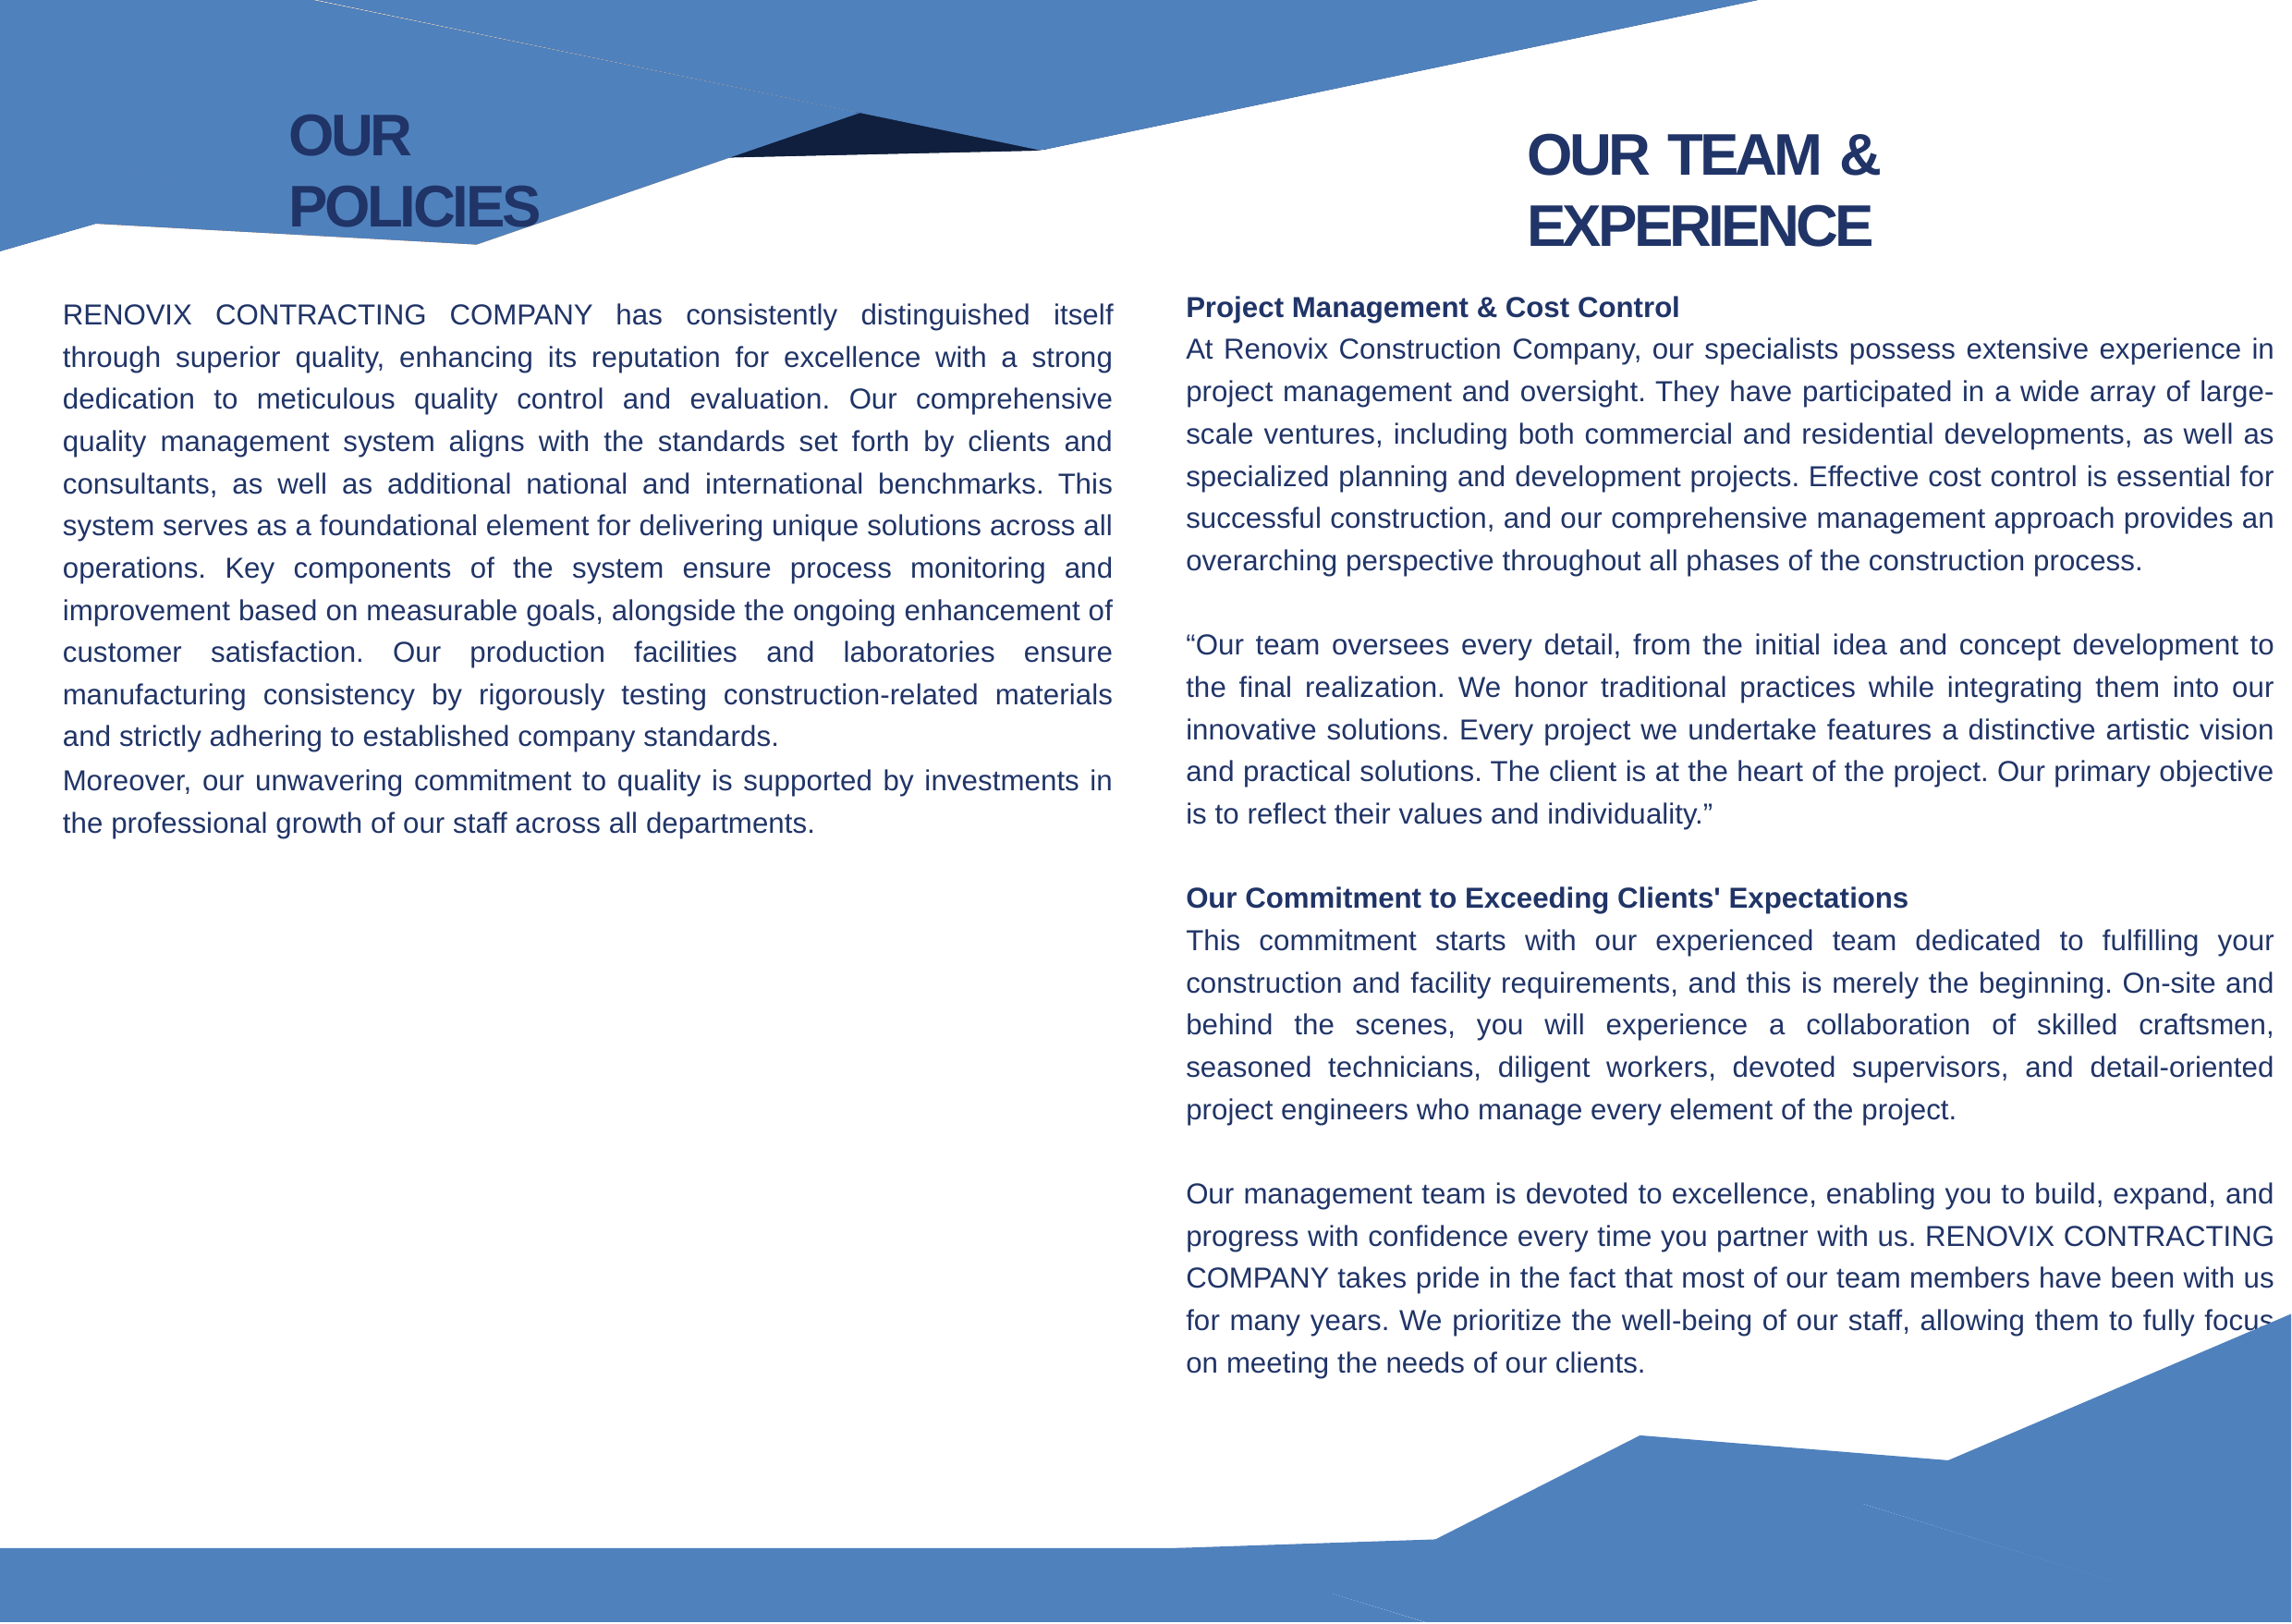

# OUR POLICIES

OUR TEAM & EXPERIENCE

Project Management & Cost Control
At Renovix Construction Company, our specialists possess extensive experience in project management and oversight. They have participated in a wide array of large-scale ventures, including both commercial and residential developments, as well as specialized planning and development projects. Effective cost control is essential for successful construction, and our comprehensive management approach provides an overarching perspective throughout all phases of the construction process.
“Our team oversees every detail, from the initial idea and concept development to the final realization. We honor traditional practices while integrating them into our innovative solutions. Every project we undertake features a distinctive artistic vision and practical solutions. The client is at the heart of the project. Our primary objective is to reflect their values and individuality.”
Our Commitment to Exceeding Clients' Expectations
This commitment starts with our experienced team dedicated to fulfilling your construction and facility requirements, and this is merely the beginning. On-site and behind the scenes, you will experience a collaboration of skilled craftsmen, seasoned technicians, diligent workers, devoted supervisors, and detail-oriented project engineers who manage every element of the project.
Our management team is devoted to excellence, enabling you to build, expand, and progress with confidence every time you partner with us. RENOVIX CONTRACTING COMPANY takes pride in the fact that most of our team members have been with us for many years. We prioritize the well-being of our staff, allowing them to fully focus on meeting the needs of our clients.
RENOVIX CONTRACTING COMPANY has consistently distinguished itself through superior quality, enhancing its reputation for excellence with a strong dedication to meticulous quality control and evaluation. Our comprehensive quality management system aligns with the standards set forth by clients and consultants, as well as additional national and international benchmarks. This system serves as a foundational element for delivering unique solutions across all operations. Key components of the system ensure process monitoring and improvement based on measurable goals, alongside the ongoing enhancement of customer satisfaction. Our production facilities and laboratories ensure manufacturing consistency by rigorously testing construction-related materials and strictly adhering to established company standards.
Moreover, our unwavering commitment to quality is supported by investments in the professional growth of our staff across all departments.